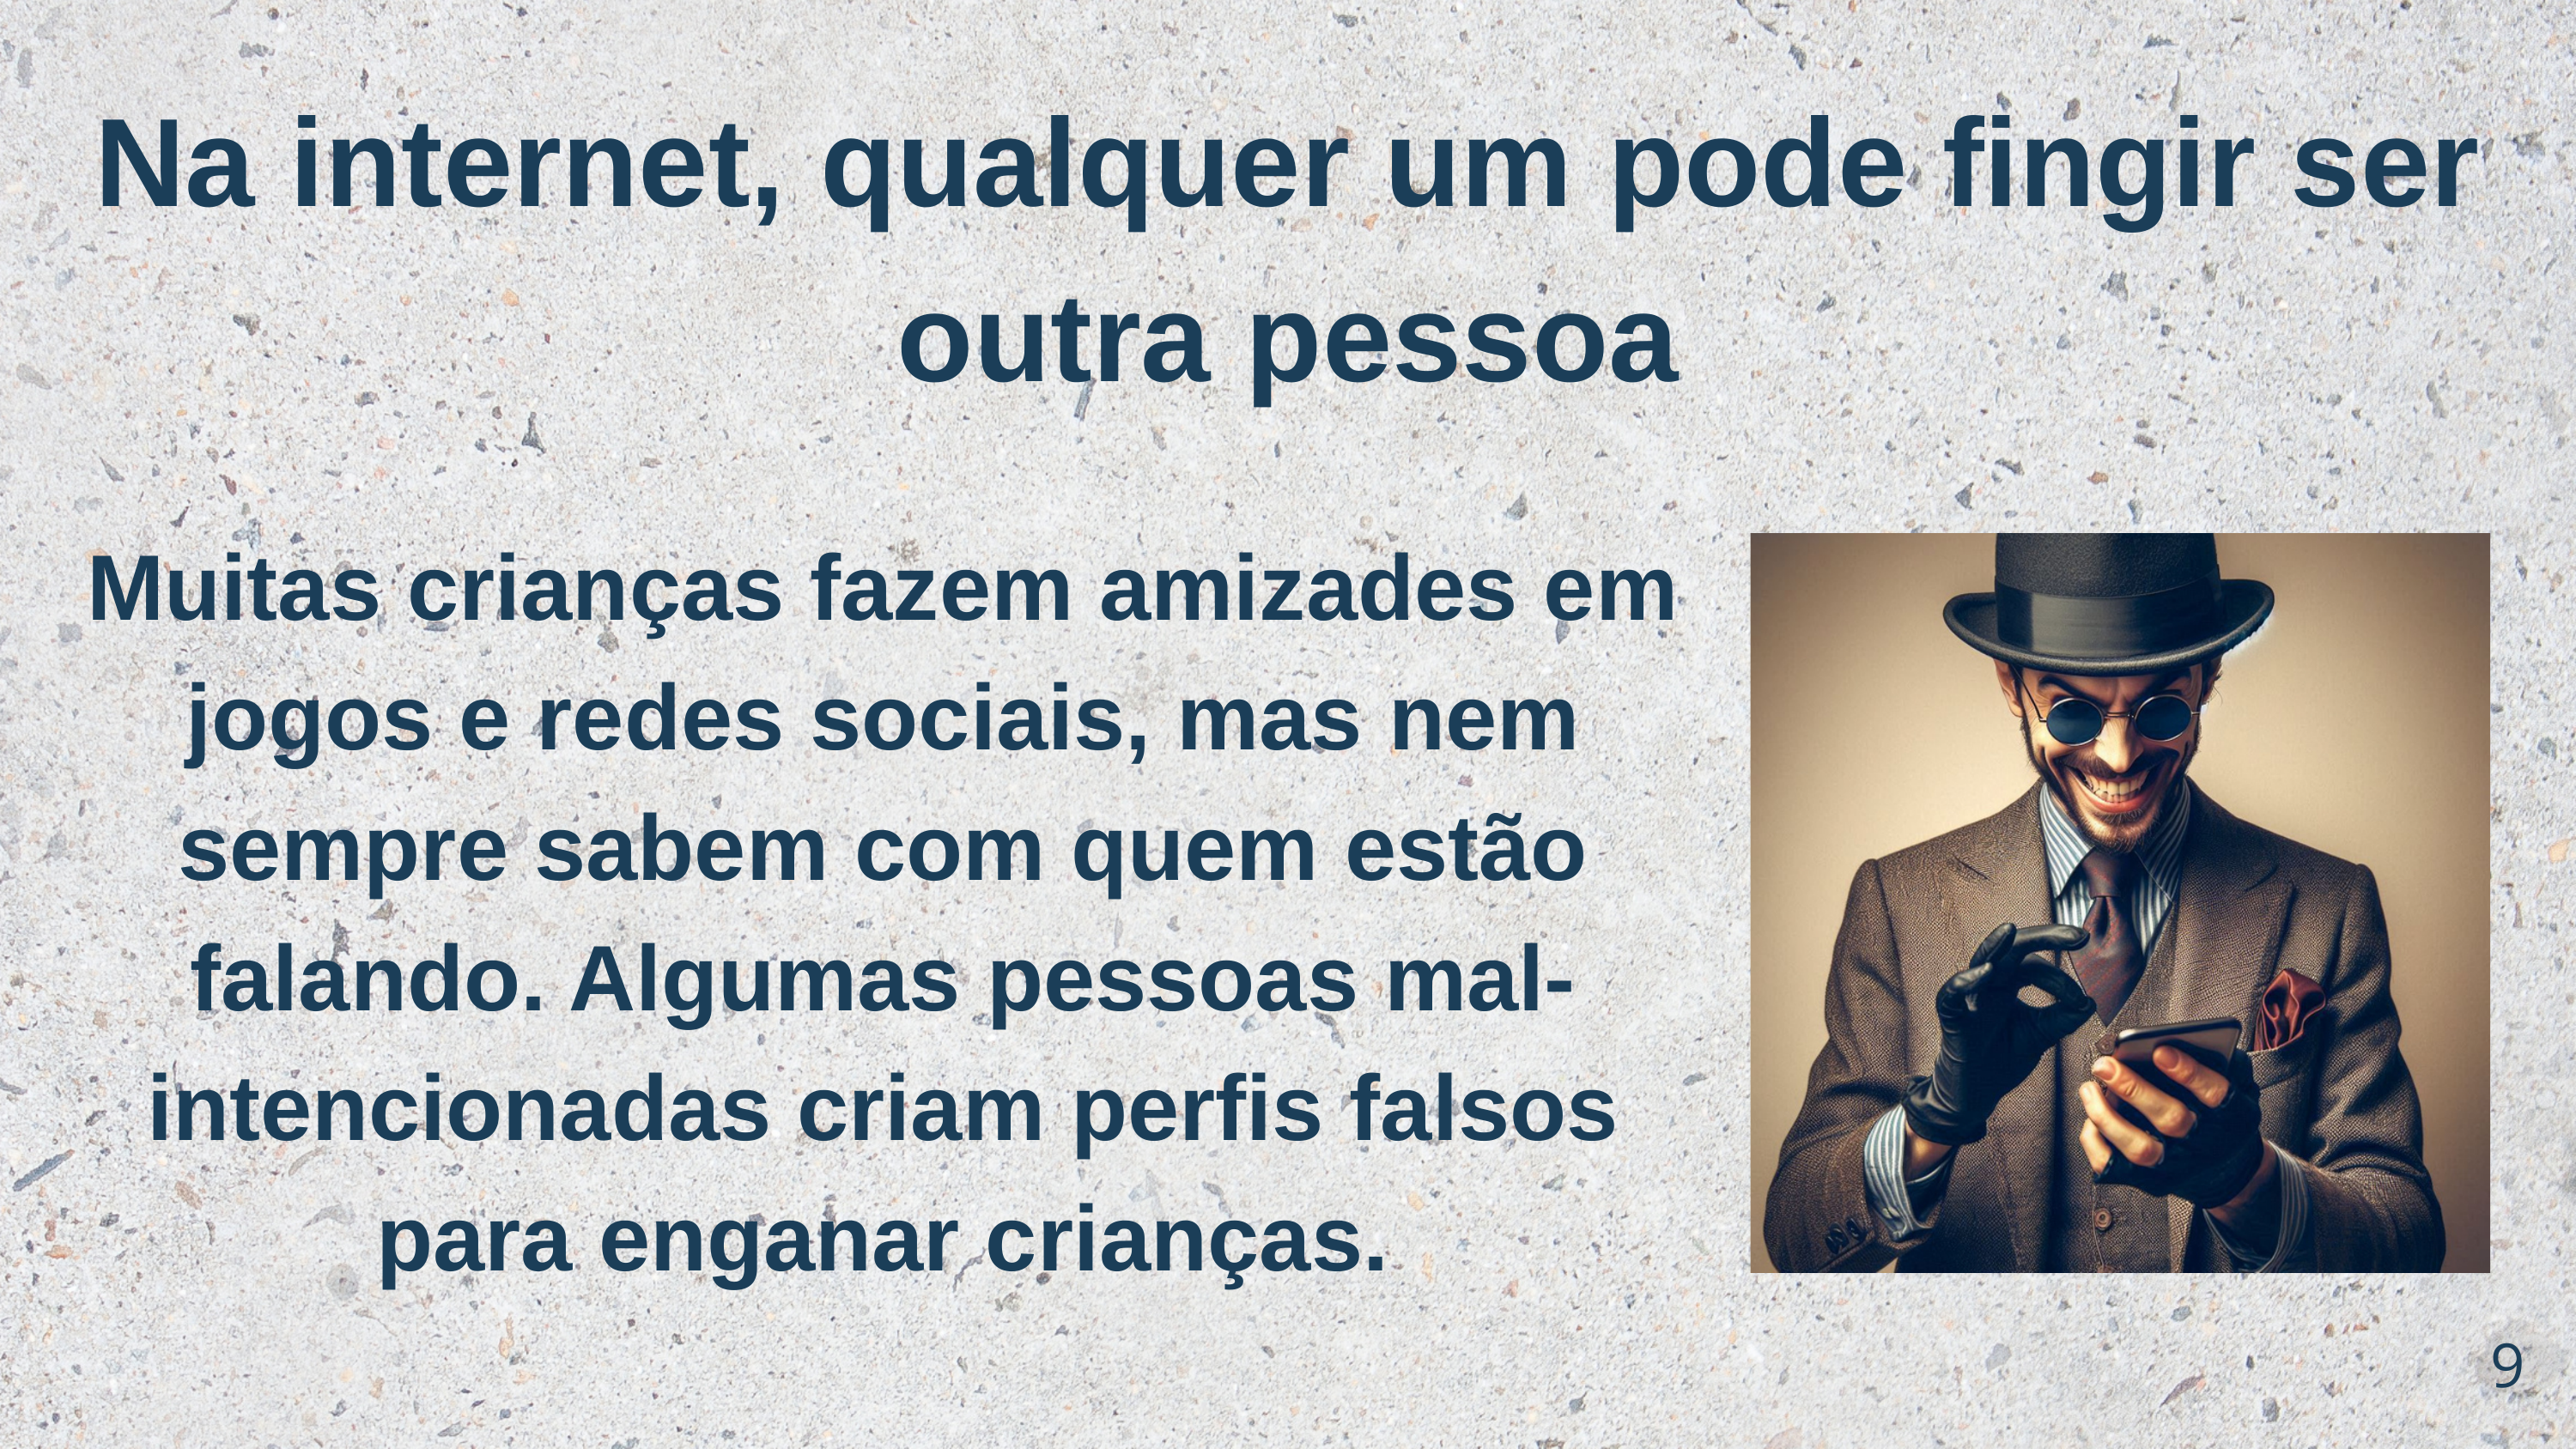

Na internet, qualquer um pode fingir ser outra pessoa
Muitas crianças fazem amizades em jogos e redes sociais, mas nem sempre sabem com quem estão falando. Algumas pessoas mal-intencionadas criam perfis falsos para enganar crianças.

9